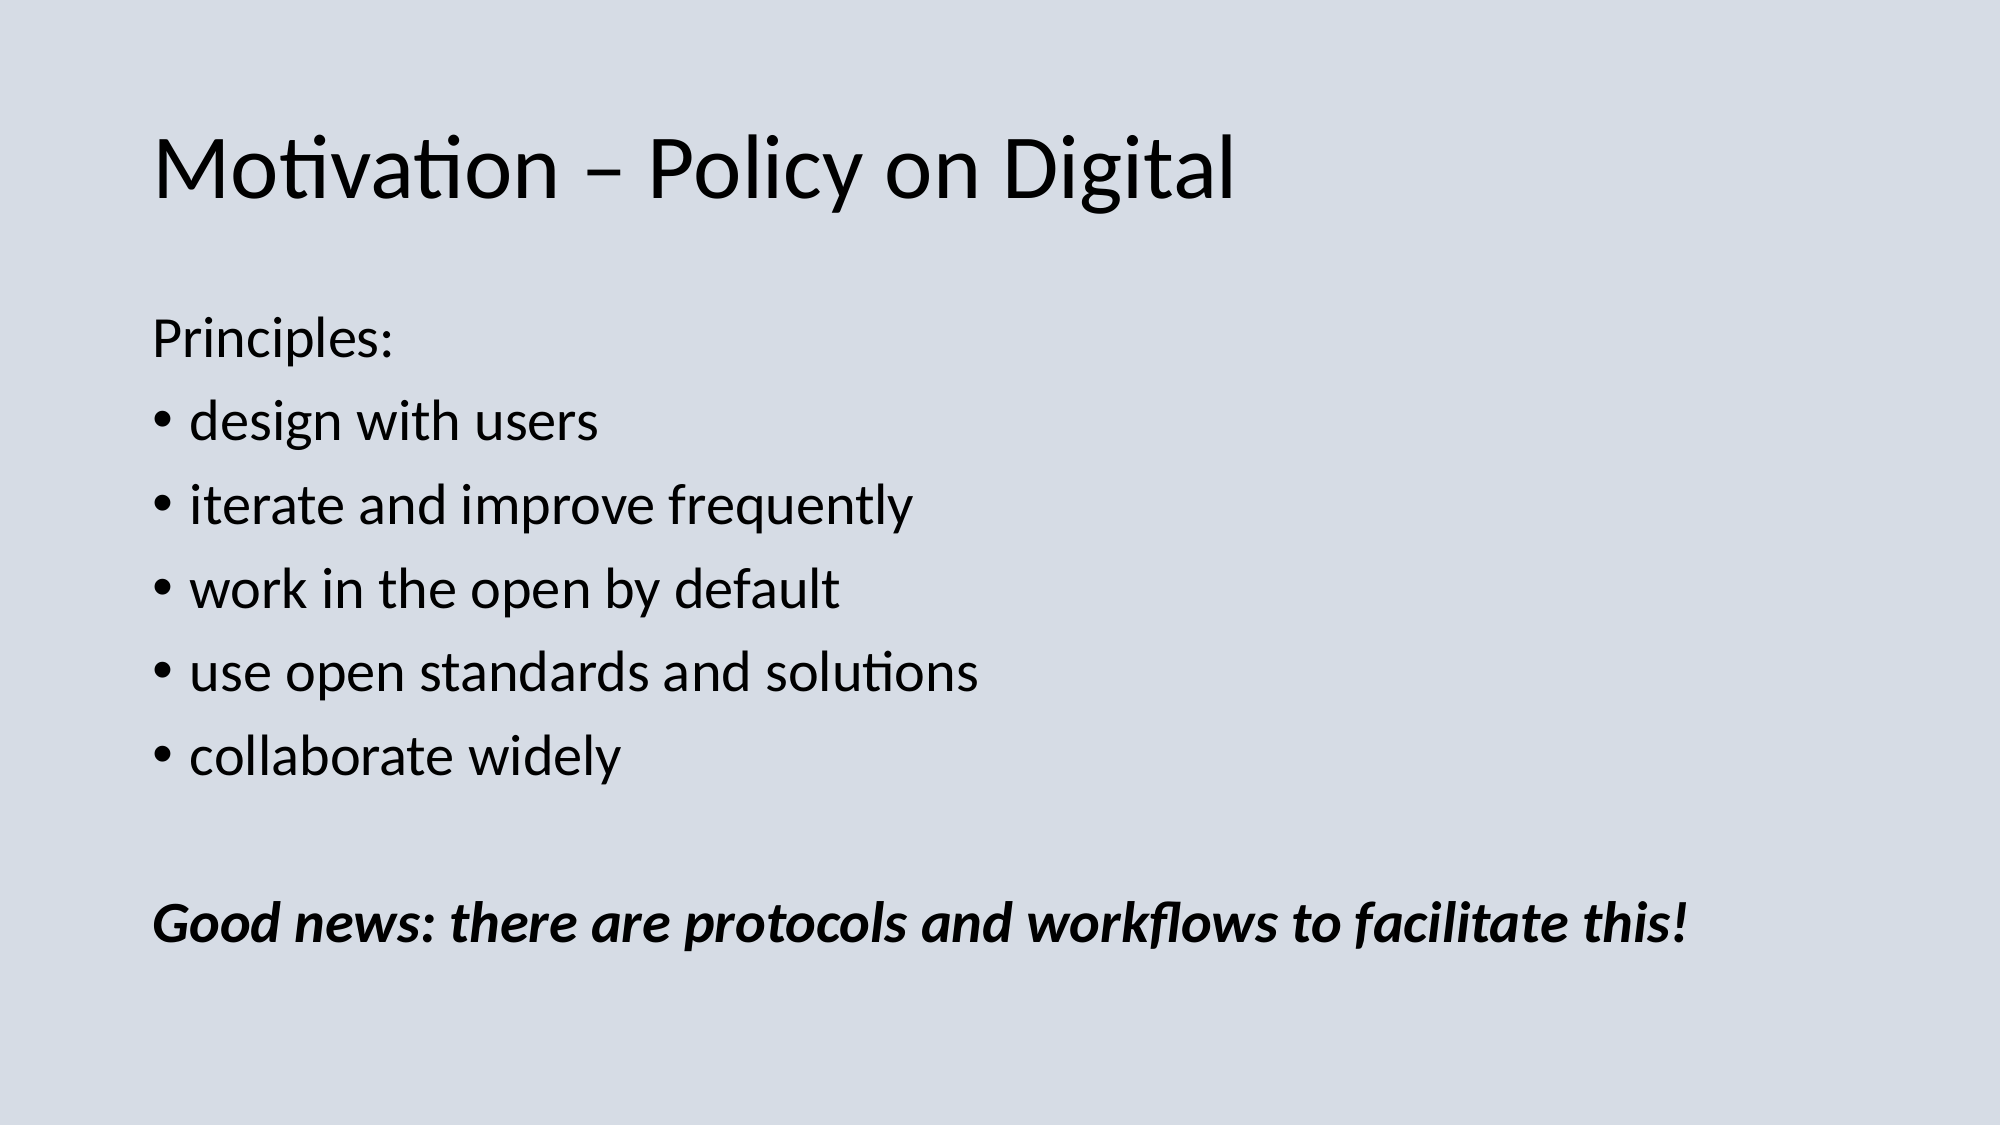

# Motivation – Policy on Digital
Principles:
design with users
iterate and improve frequently
work in the open by default
use open standards and solutions
collaborate widely

Good news: there are protocols and workflows to facilitate this!